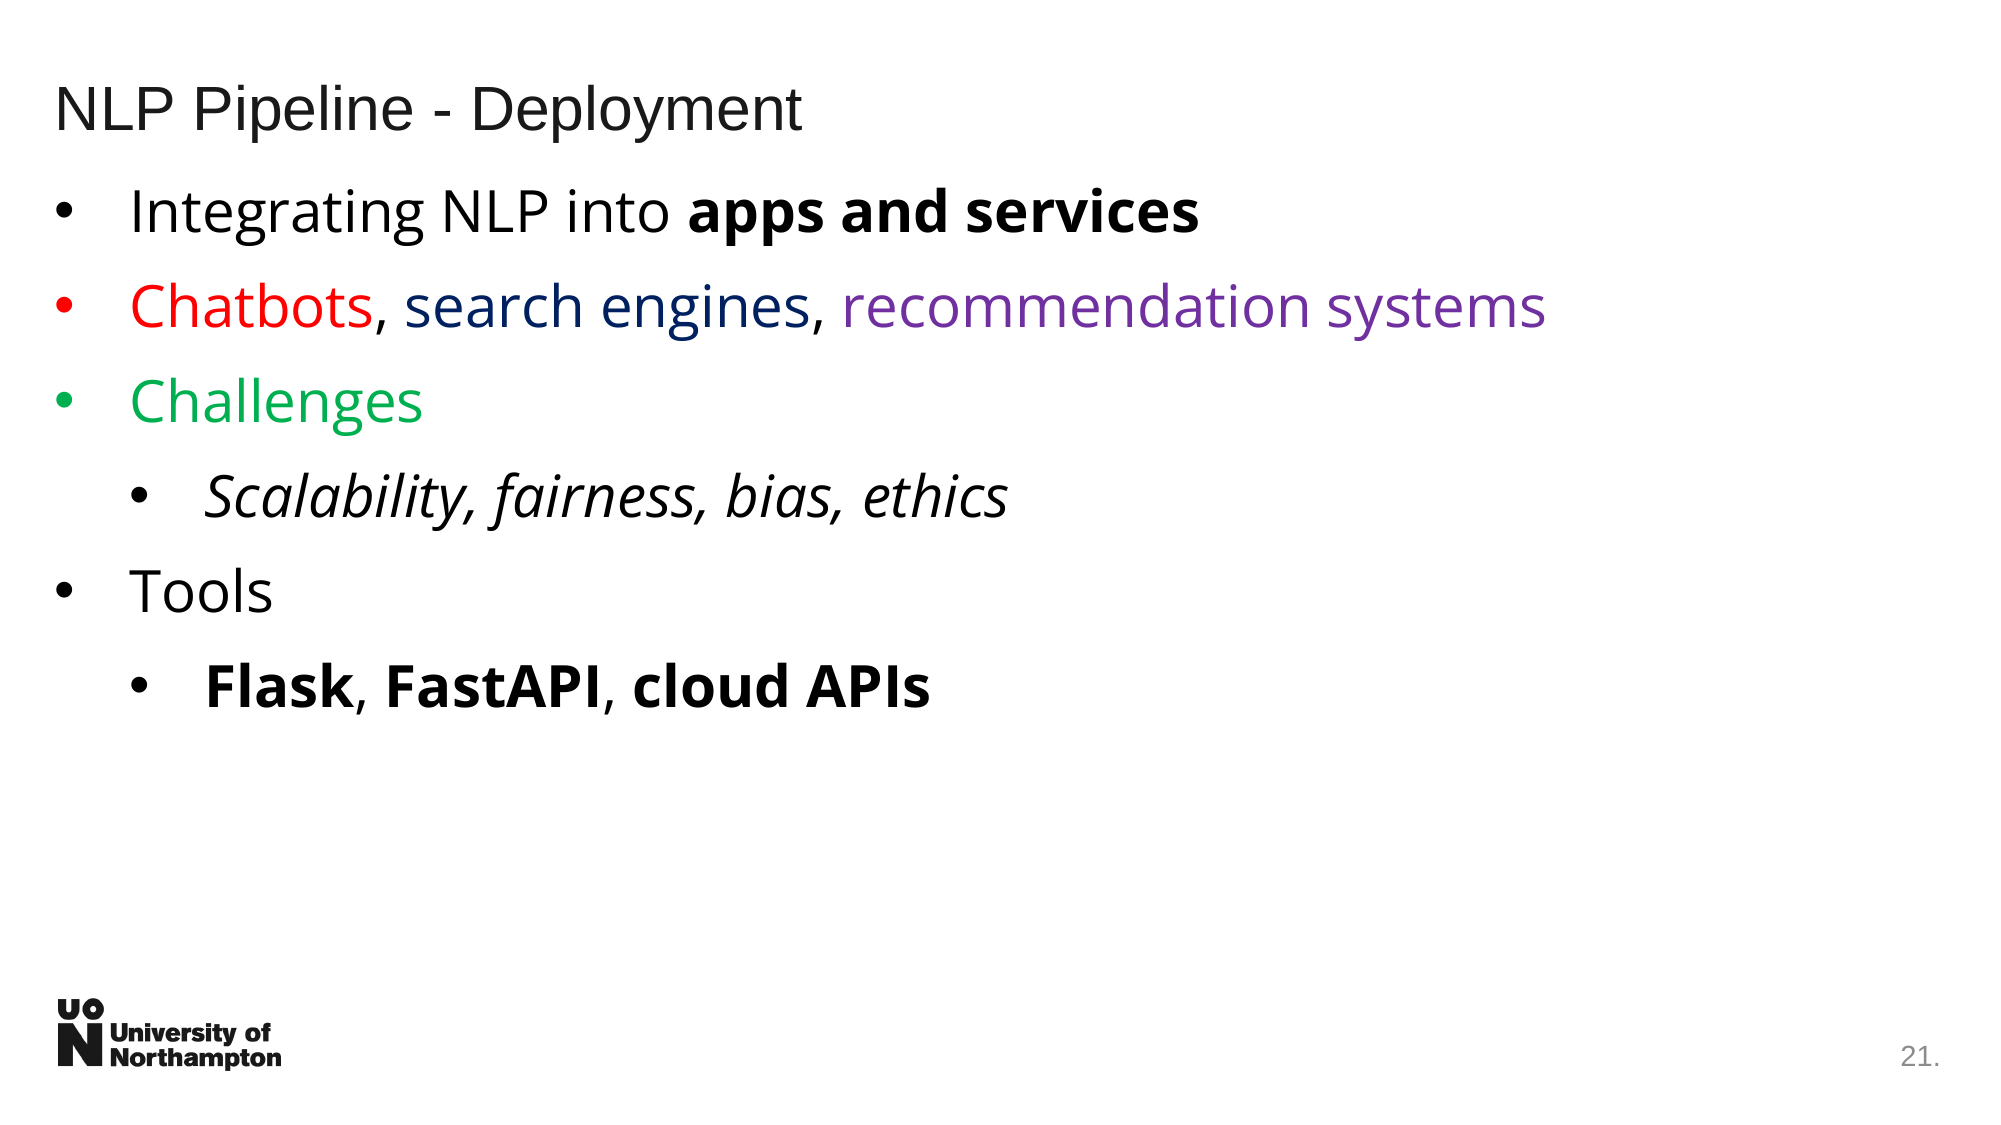

# NLP Pipeline - Deployment
Integrating NLP into apps and services
Chatbots, search engines, recommendation systems
Challenges
Scalability, fairness, bias, ethics
Tools
Flask, FastAPI, cloud APIs
21.